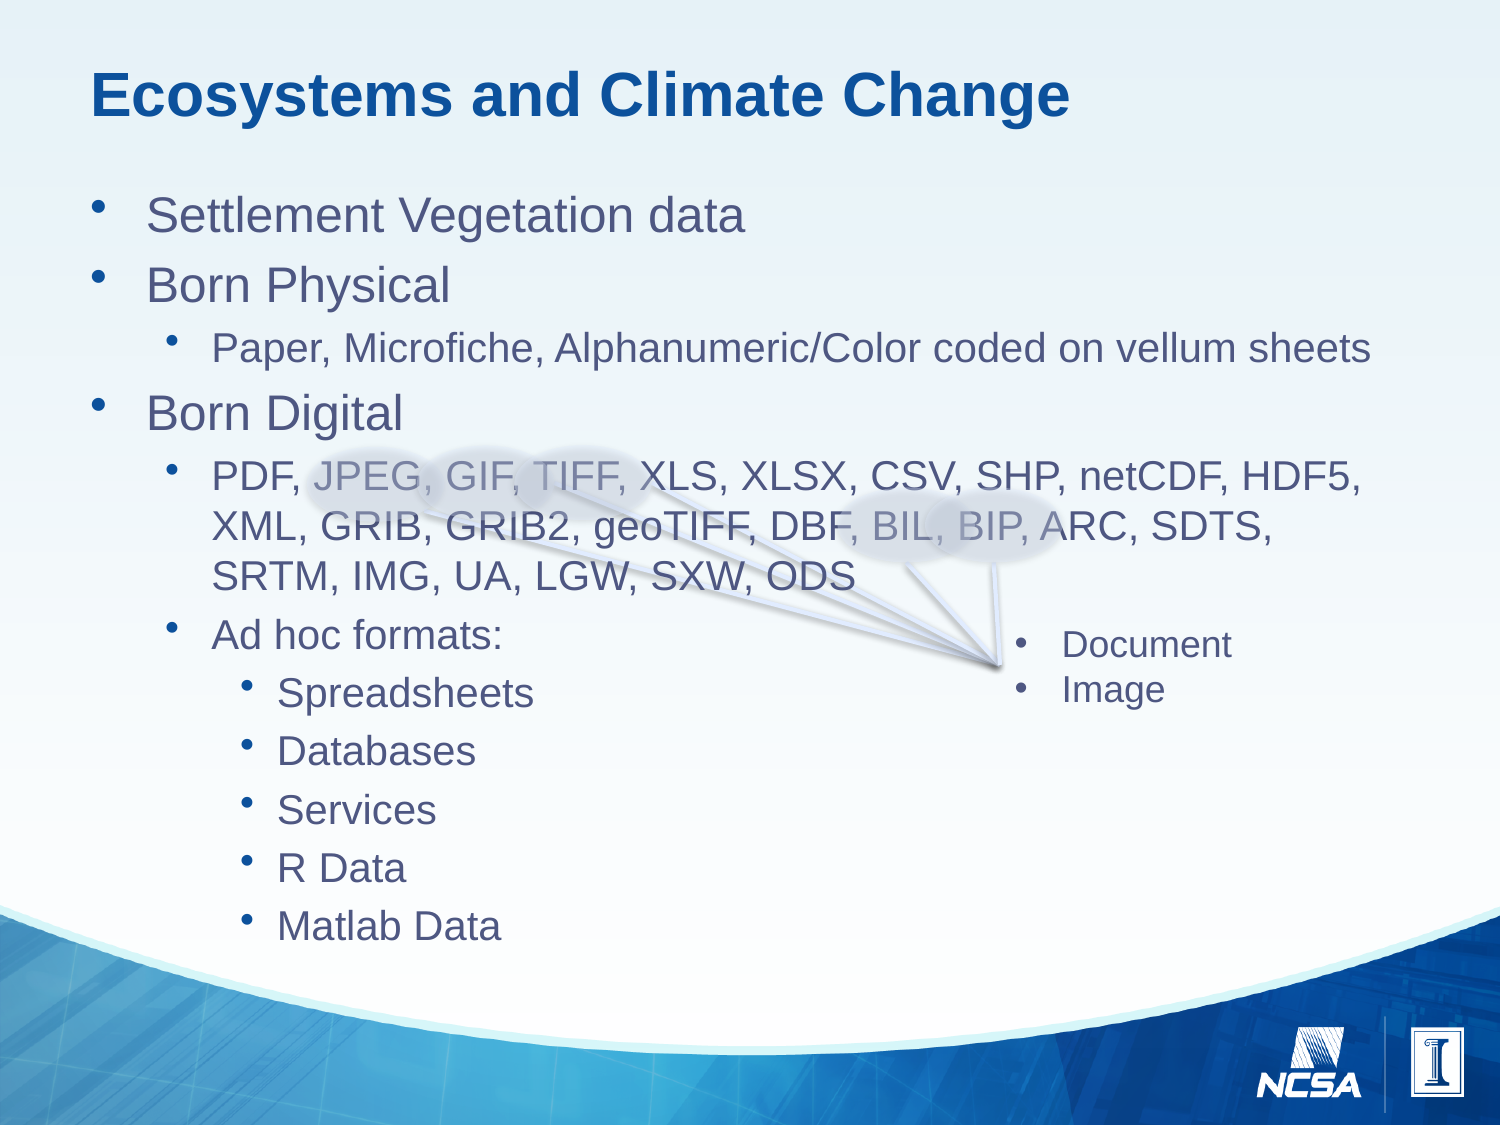

# Ecosystems and Climate Change
Settlement Vegetation data
Born Physical
Paper, Microfiche, Alphanumeric/Color coded on vellum sheets
Born Digital
PDF, JPEG, GIF, TIFF, XLS, XLSX, CSV, SHP, netCDF, HDF5, XML, GRIB, GRIB2, geoTIFF, DBF, BIL, BIP, ARC, SDTS, SRTM, IMG, UA, LGW, SXW, ODS
Ad hoc formats:
Spreadsheets
Databases
Services
R Data
Matlab Data

Document
Image